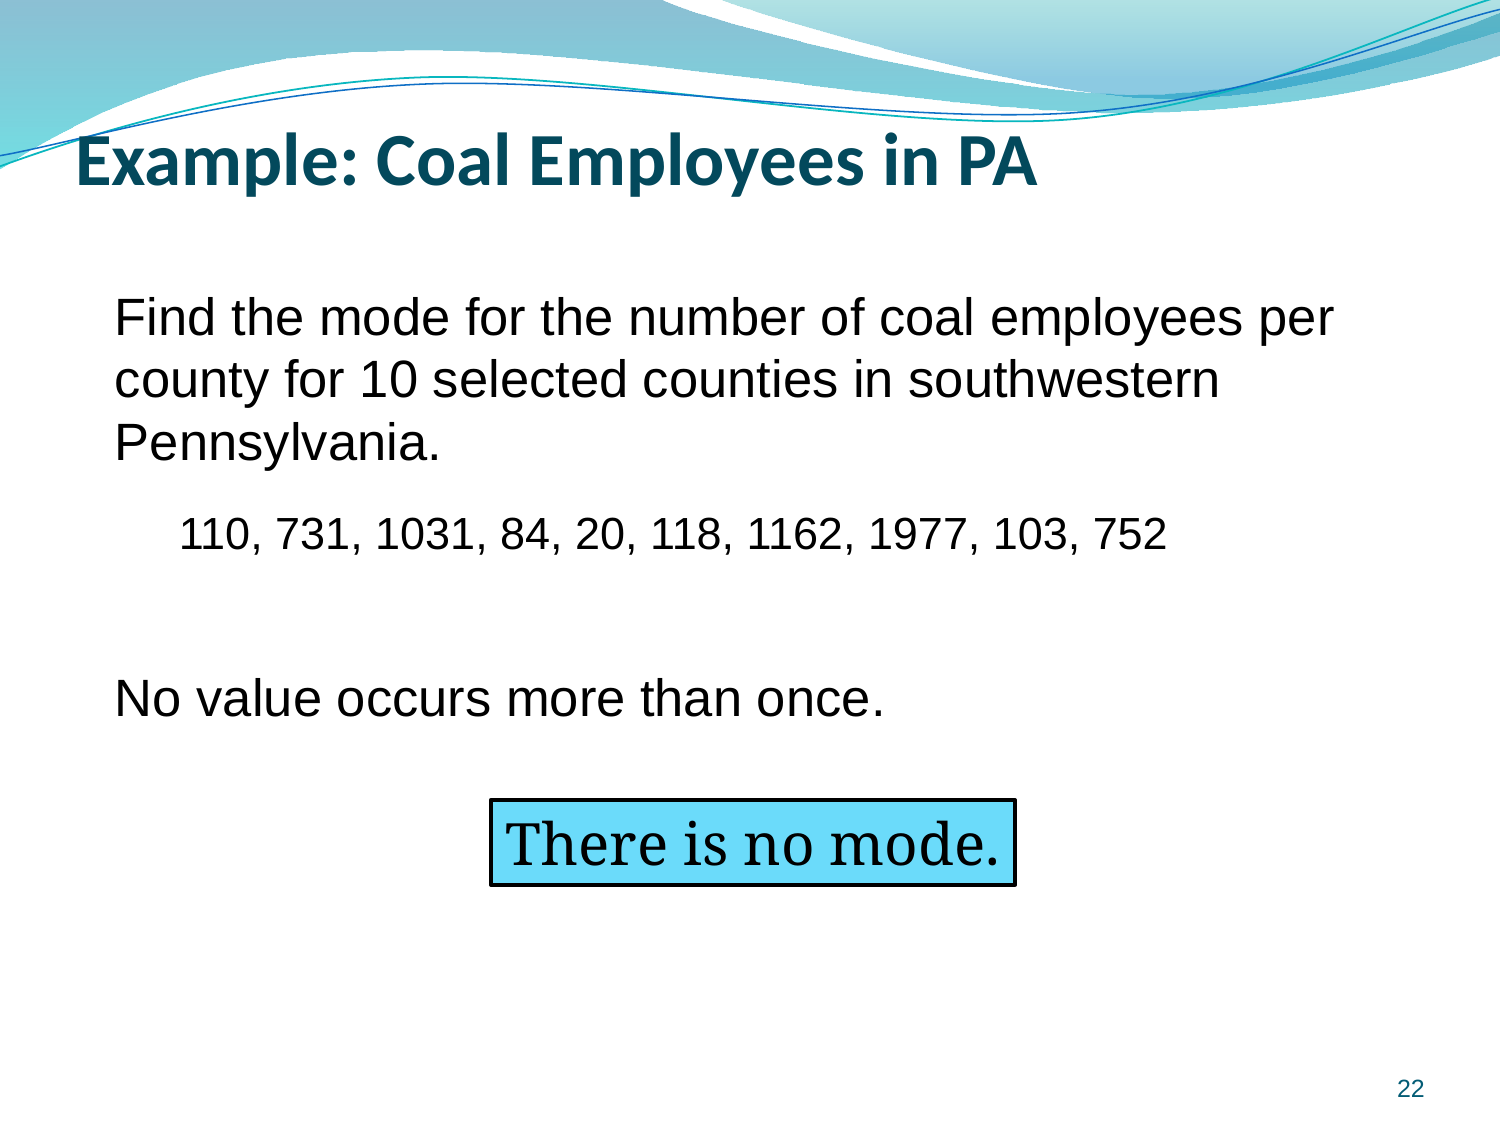

# Example: Coal Employees in PA
Find the mode for the number of coal employees per county for 10 selected counties in southwestern Pennsylvania.
110, 731, 1031, 84, 20, 118, 1162, 1977, 103, 752

No value occurs more than once.
There is no mode.
22